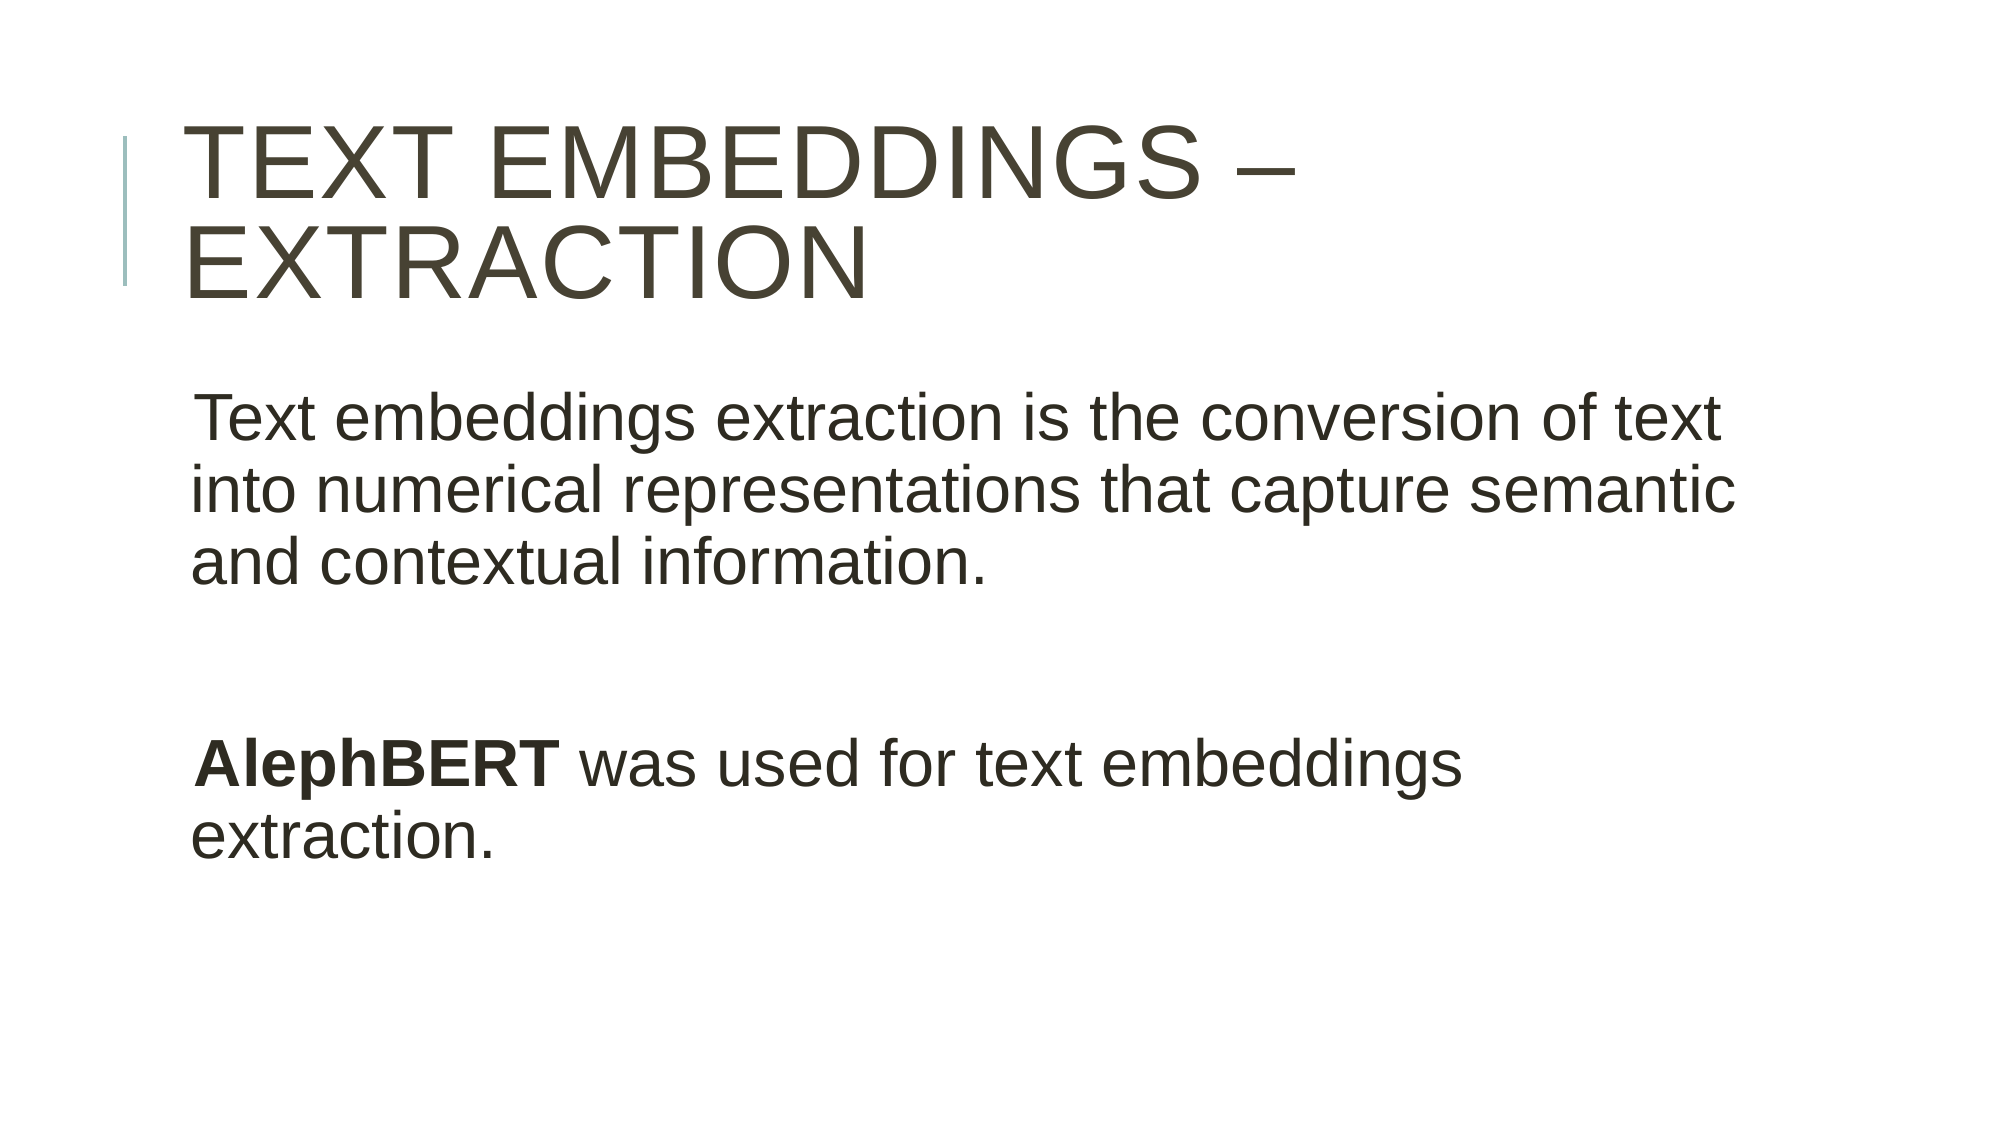

# Text embeddings – extraction
Text embeddings extraction is the conversion of text into numerical representations that capture semantic and contextual information.

AlephBERT was used for text embeddings extraction.